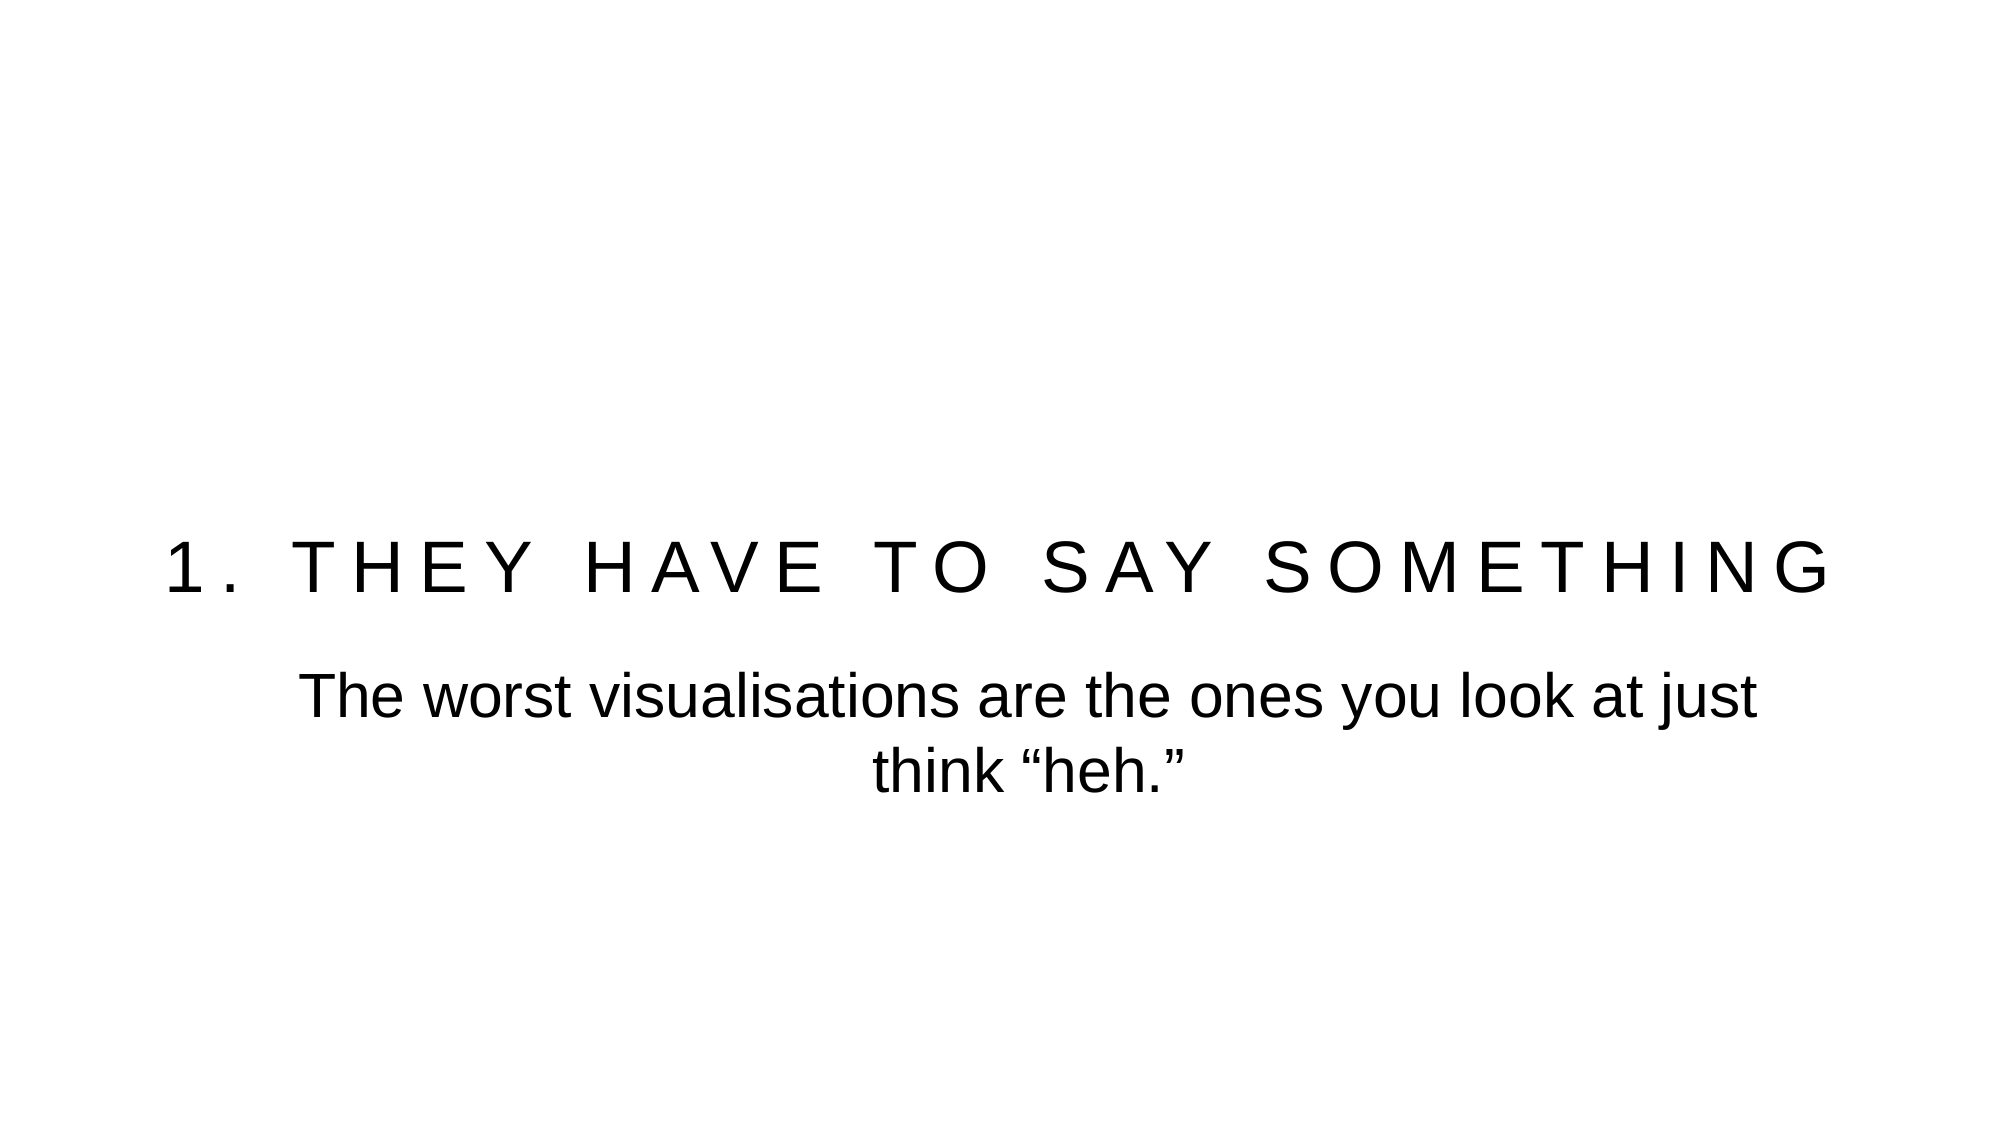

1. THEY HAVE TO SAY SOMETHING
The worst visualisations are the ones you look at just think “heh.”